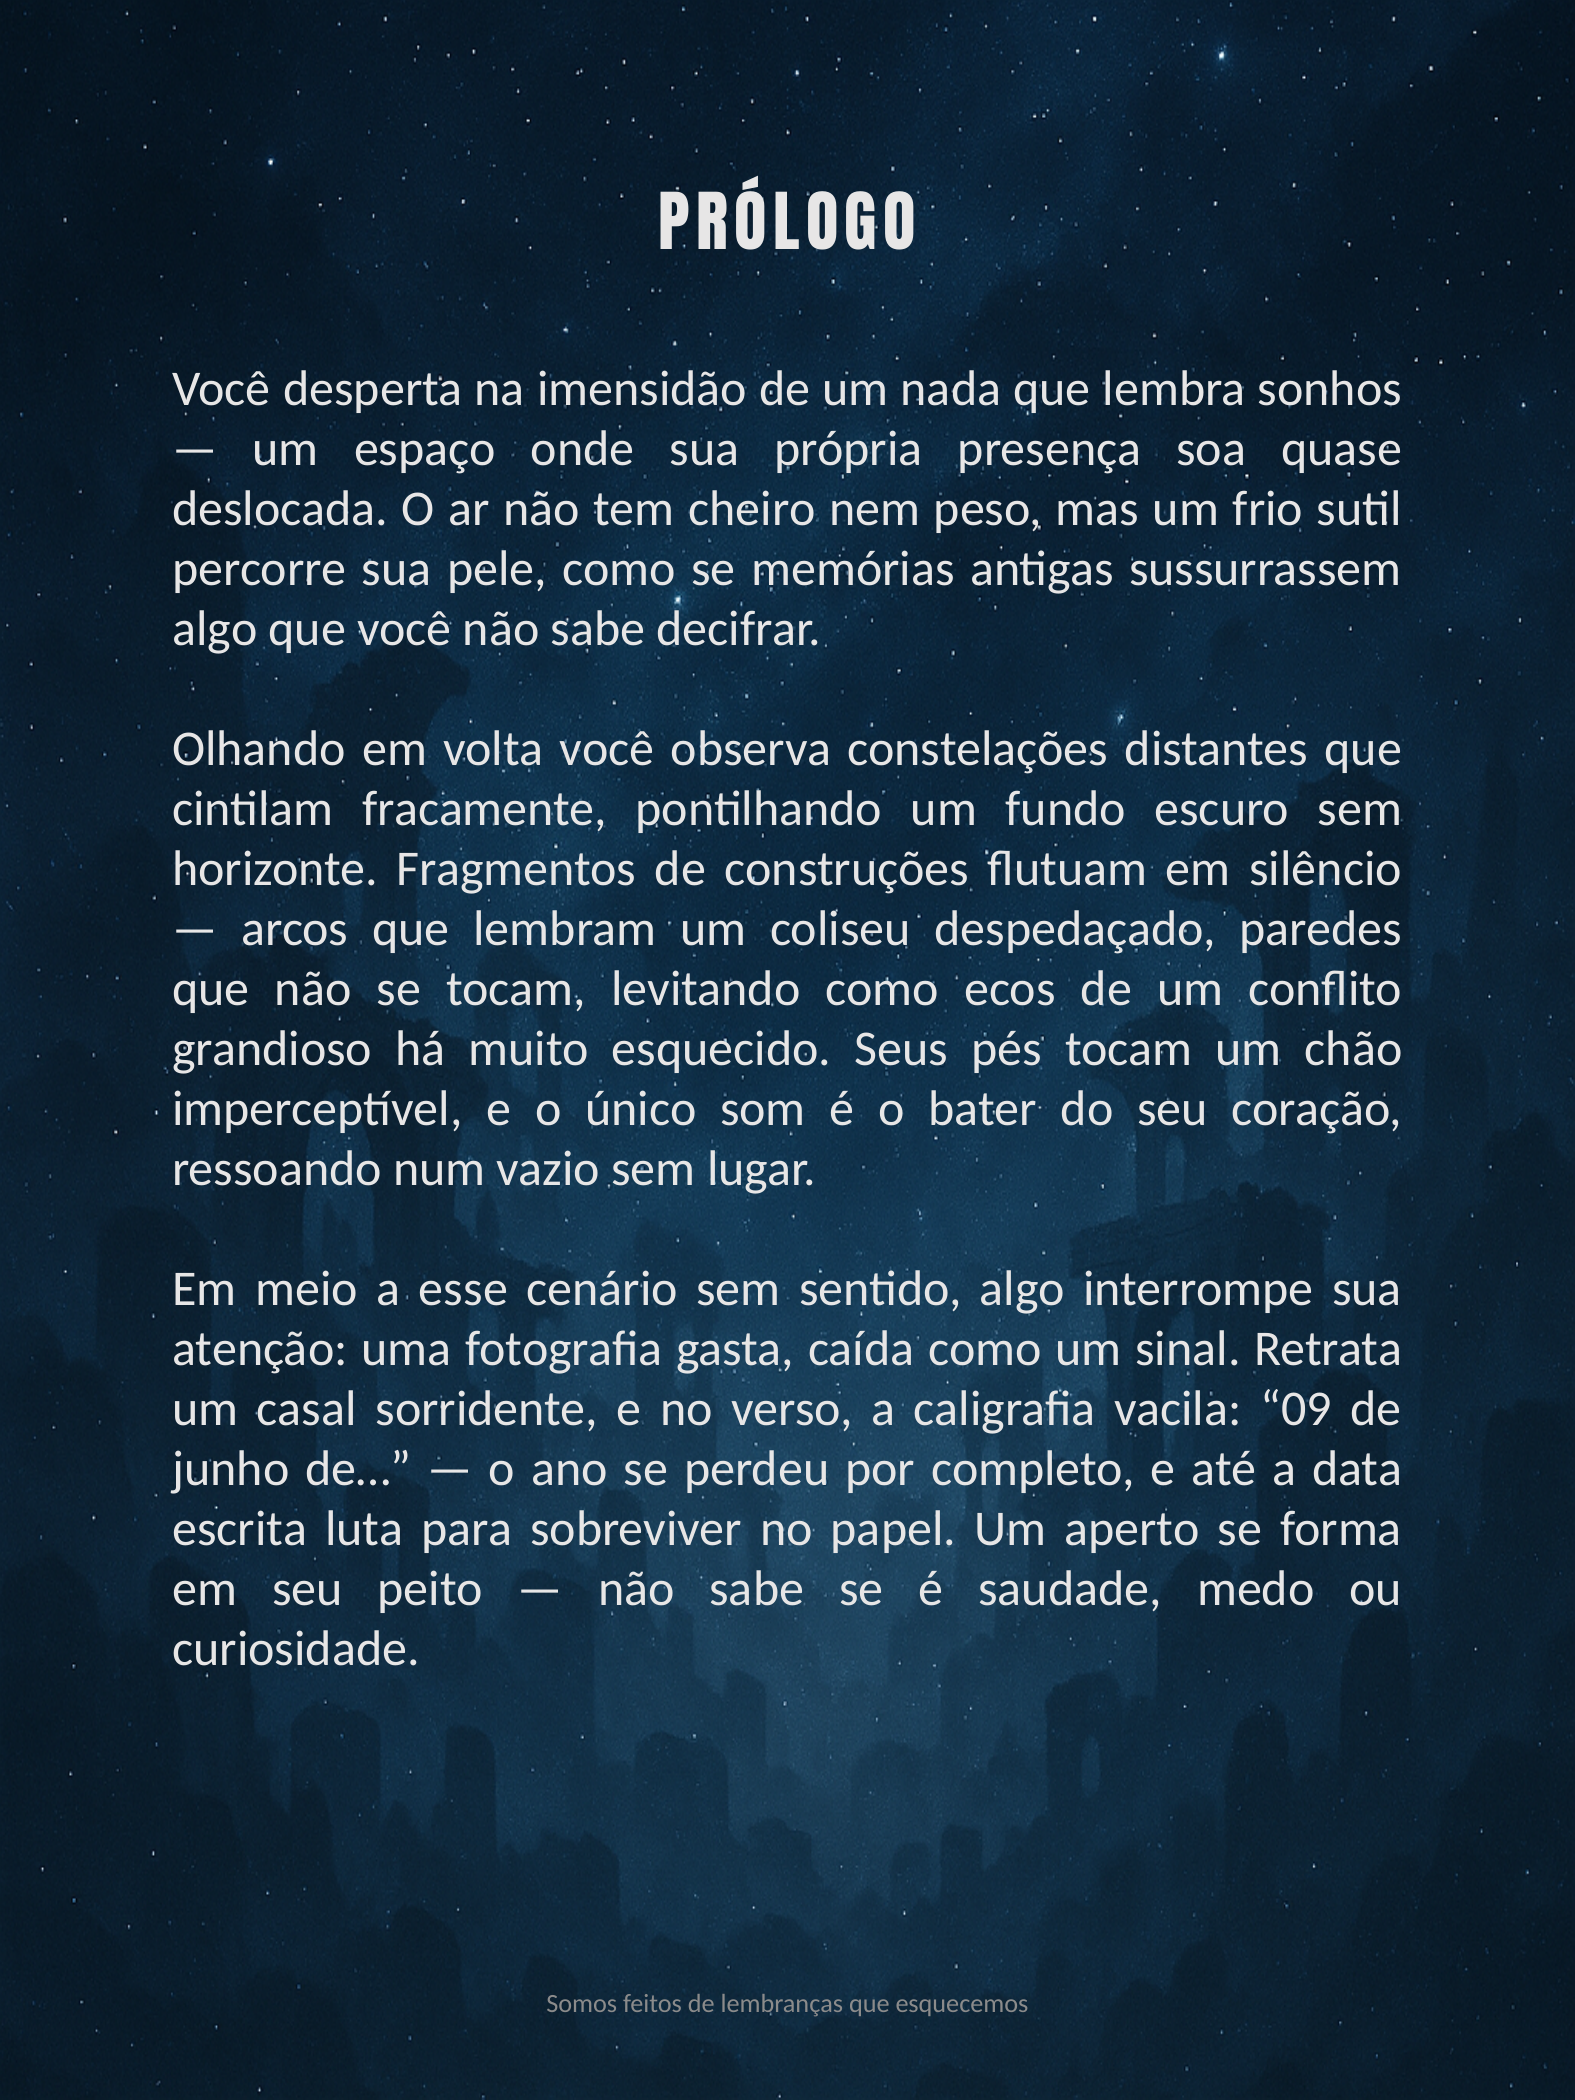

PRÓLOGO
Você desperta na imensidão de um nada que lembra sonhos — um espaço onde sua própria presença soa quase deslocada. O ar não tem cheiro nem peso, mas um frio sutil percorre sua pele, como se memórias antigas sussurrassem algo que você não sabe decifrar.

Olhando em volta você observa constelações distantes que cintilam fracamente, pontilhando um fundo escuro sem horizonte. Fragmentos de construções flutuam em silêncio — arcos que lembram um coliseu despedaçado, paredes que não se tocam, levitando como ecos de um conflito grandioso há muito esquecido. Seus pés tocam um chão imperceptível, e o único som é o bater do seu coração, ressoando num vazio sem lugar.

Em meio a esse cenário sem sentido, algo interrompe sua atenção: uma fotografia gasta, caída como um sinal. Retrata um casal sorridente, e no verso, a caligrafia vacila: “09 de junho de…” — o ano se perdeu por completo, e até a data escrita luta para sobreviver no papel. Um aperto se forma em seu peito — não sabe se é saudade, medo ou curiosidade.
Somos feitos de lembranças que esquecemos
4